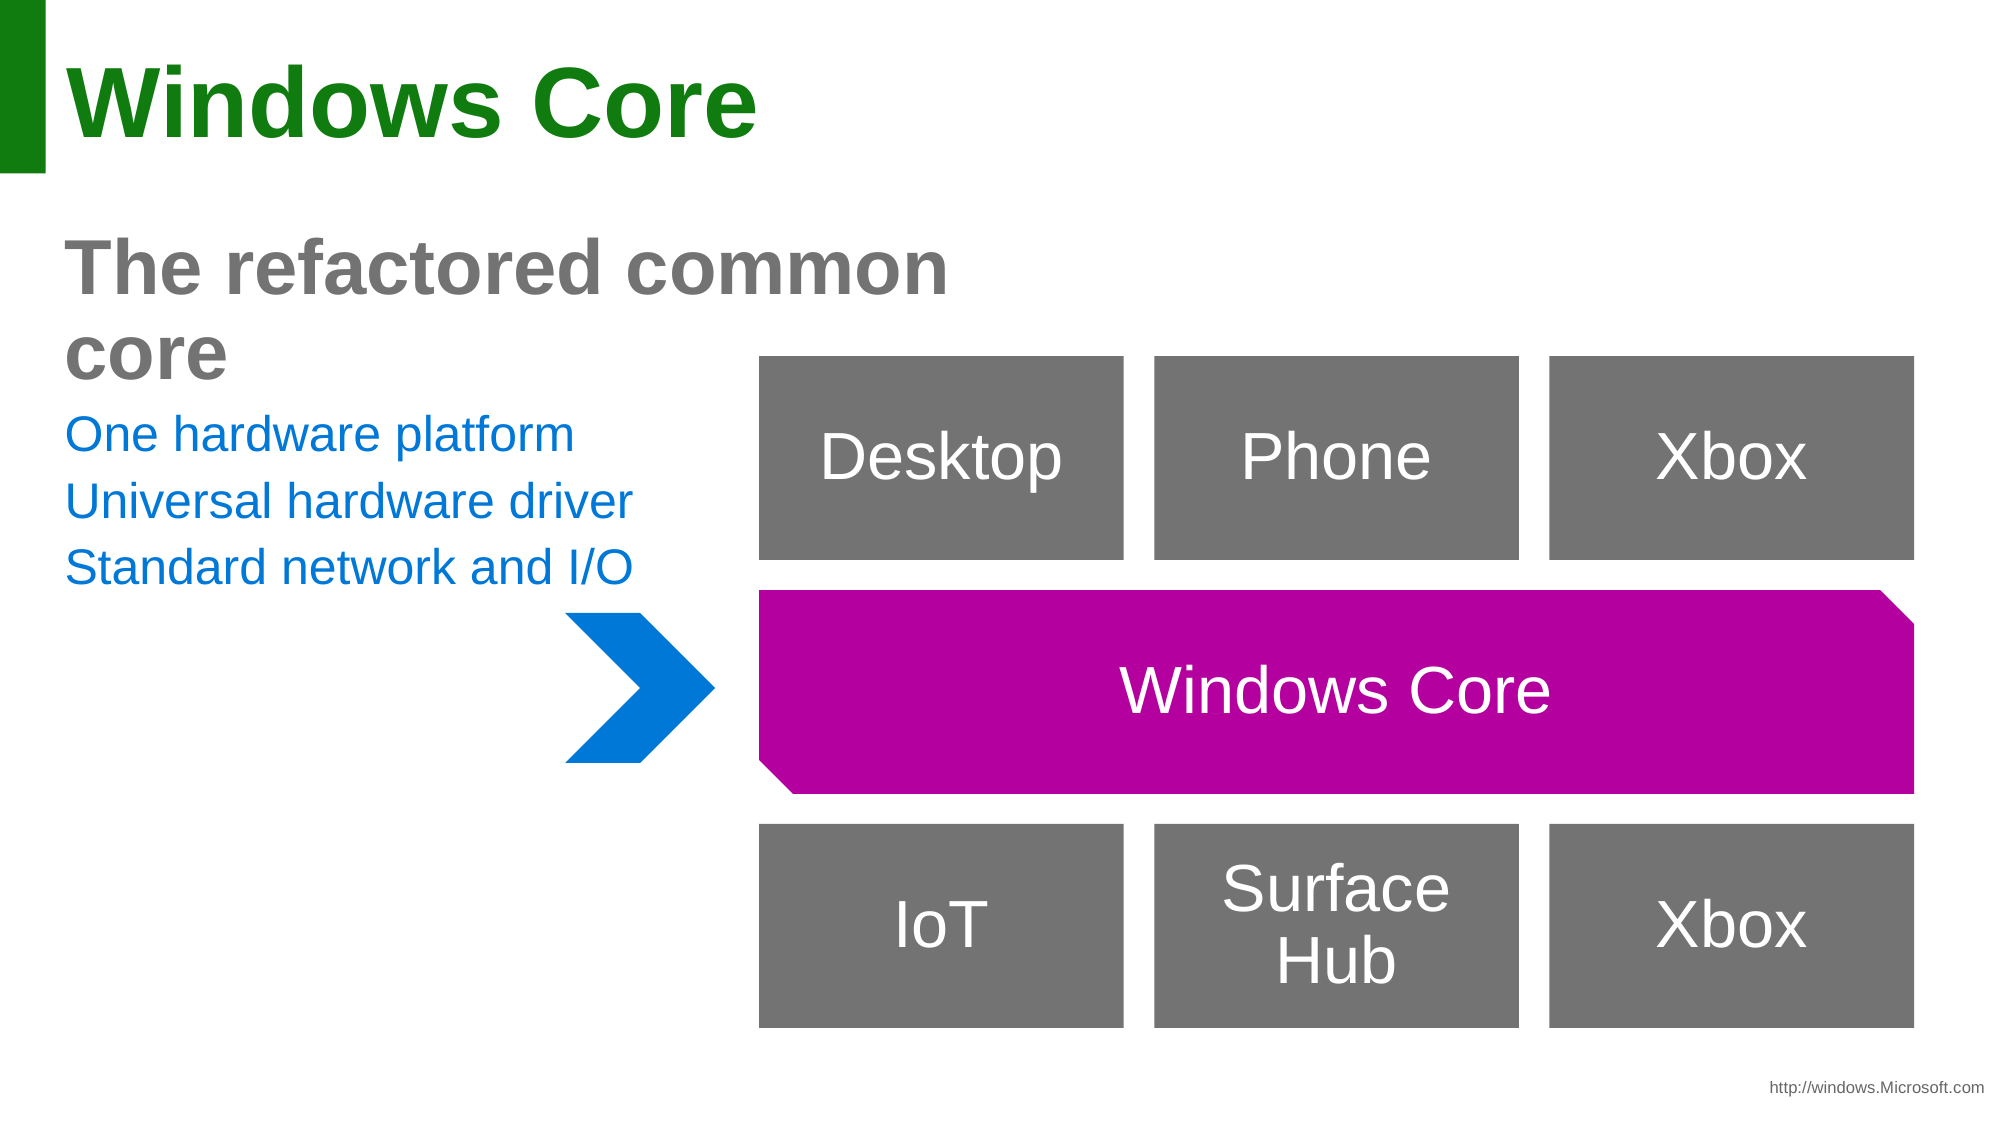

# Windows Core
The refactored common core
One hardware platform
Universal hardware driver
Standard network and I/O
Desktop
Phone
Xbox
Windows Core

IoT
Xbox
Surface Hub